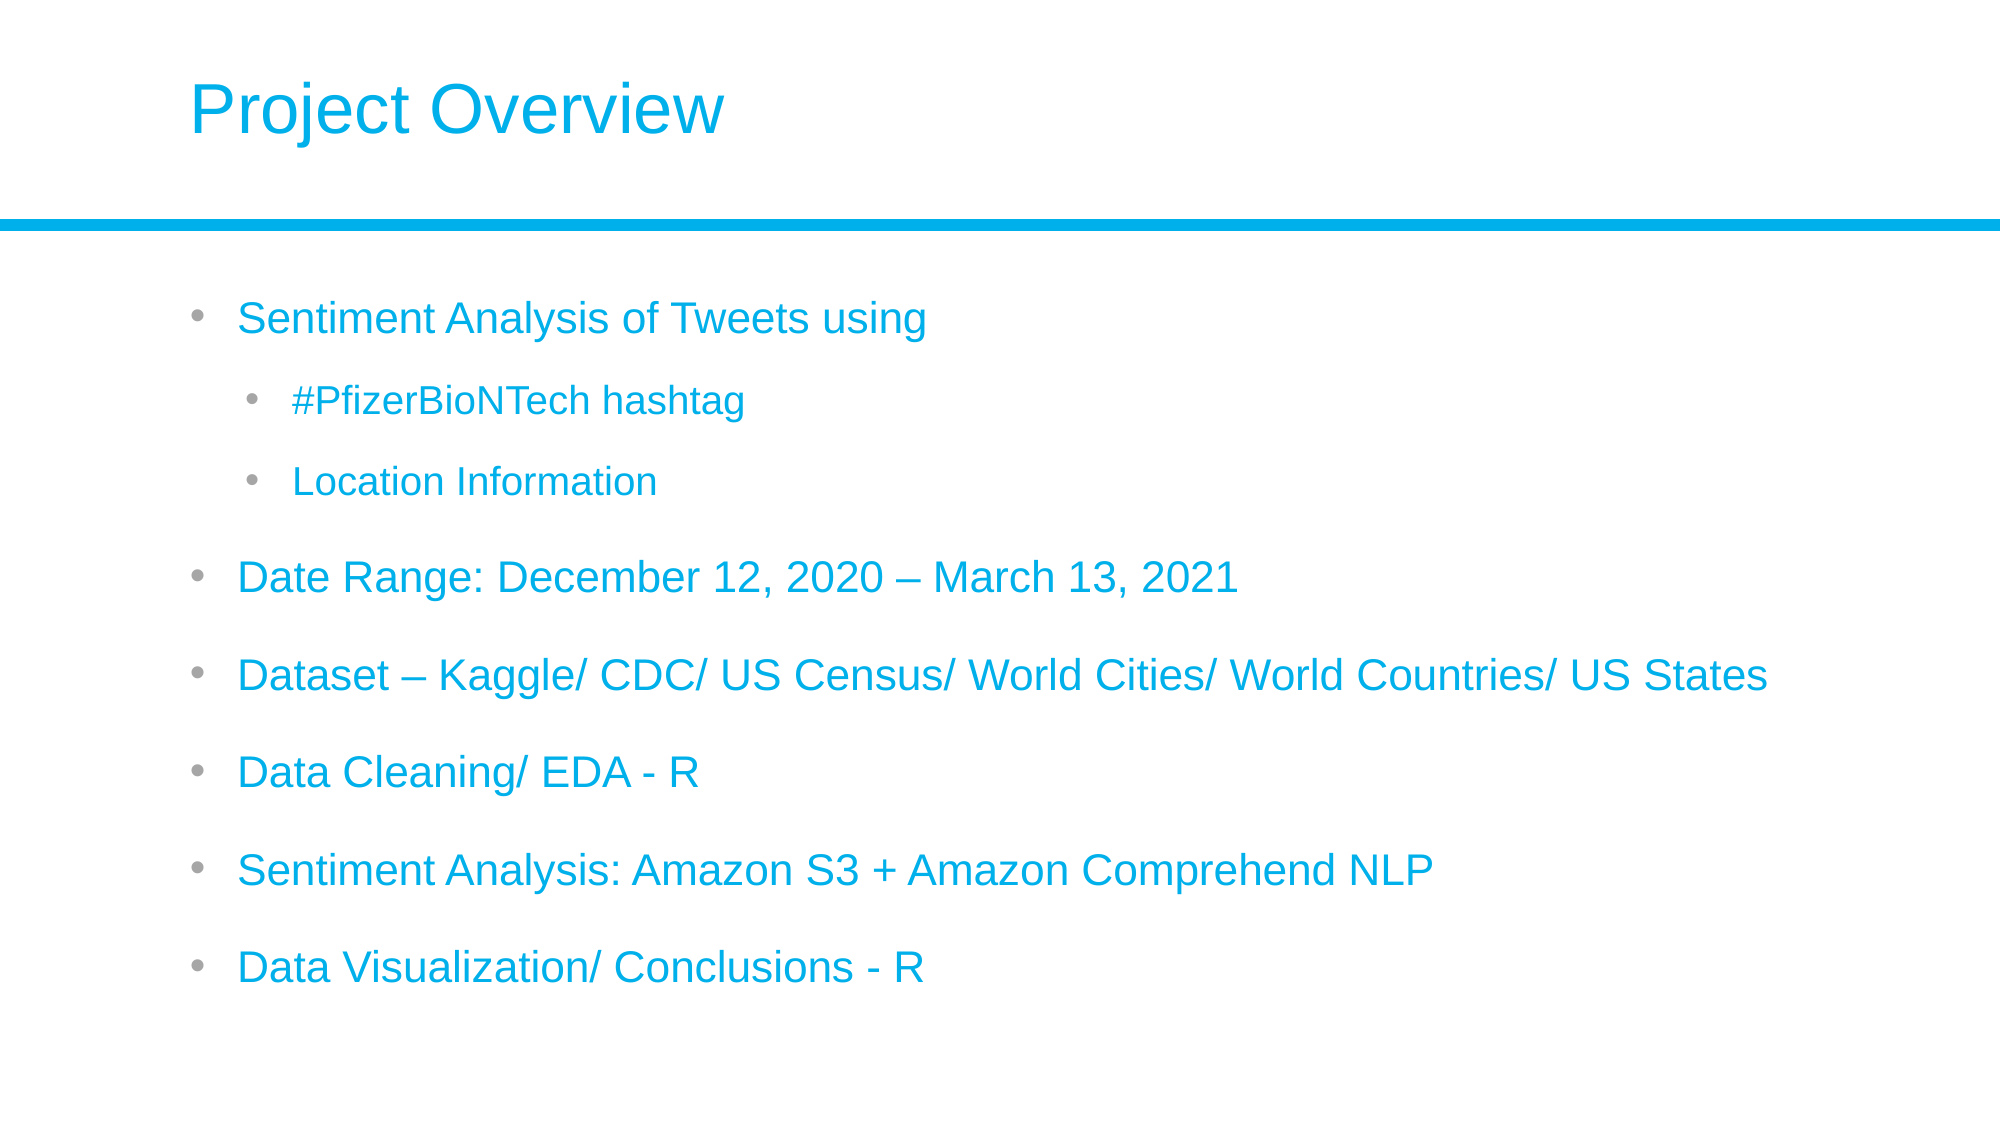

# Project Overview
Sentiment Analysis of Tweets using
#PfizerBioNTech hashtag
Location Information
Date Range: December 12, 2020 – March 13, 2021
Dataset – Kaggle/ CDC/ US Census/ World Cities/ World Countries/ US States
Data Cleaning/ EDA - R
Sentiment Analysis: Amazon S3 + Amazon Comprehend NLP
Data Visualization/ Conclusions - R